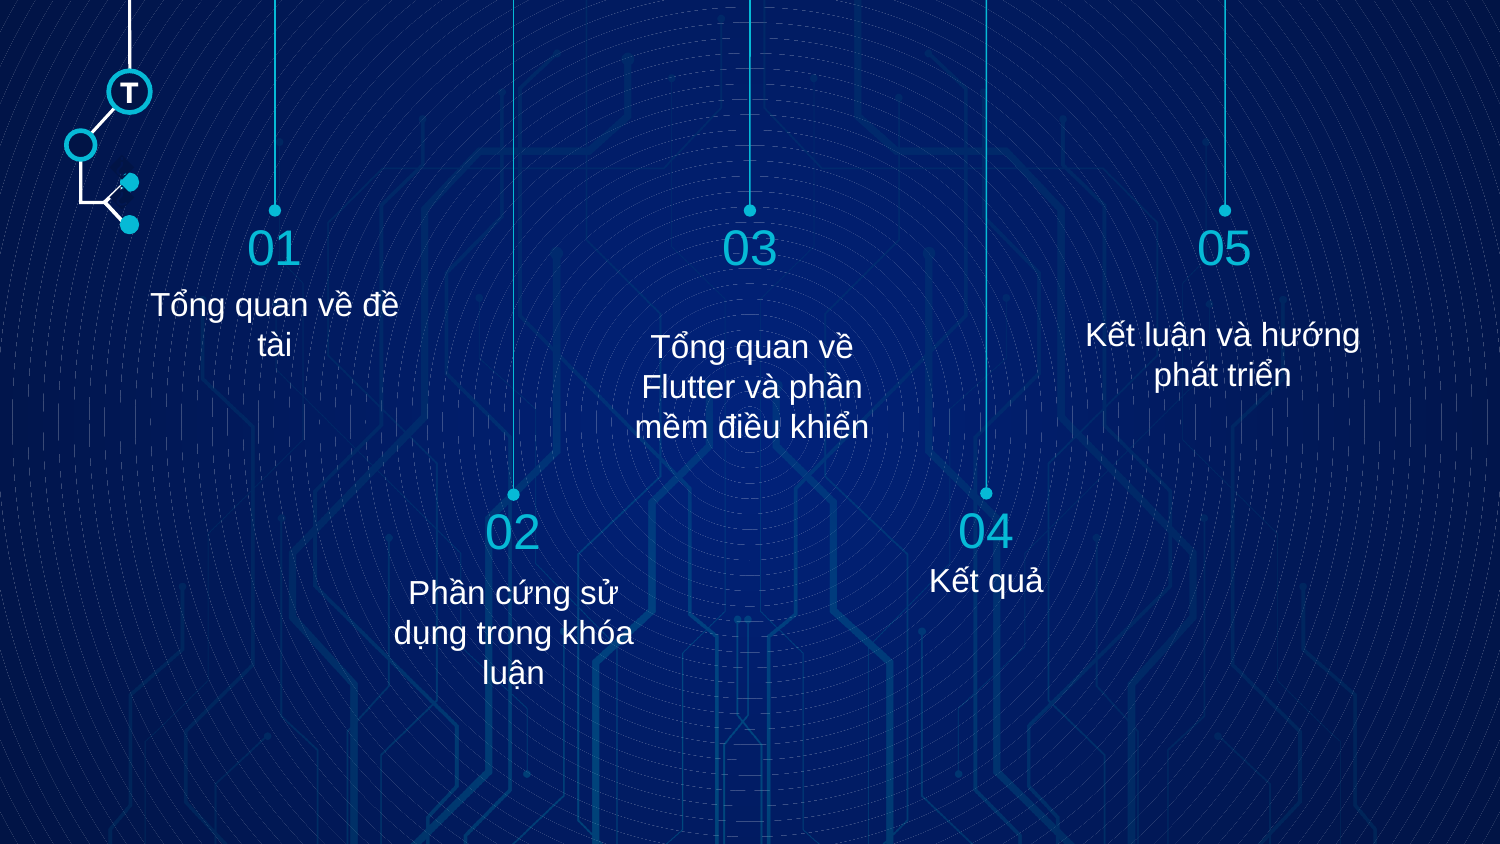

T

🠺

01
03
05
🠺
# Tổng quan về đề tài
Kết luận và hướng phát triển
Tổng quan về Flutter và phần mềm điều khiển
04
02
Kết quả
Phần cứng sử dụng trong khóa luận